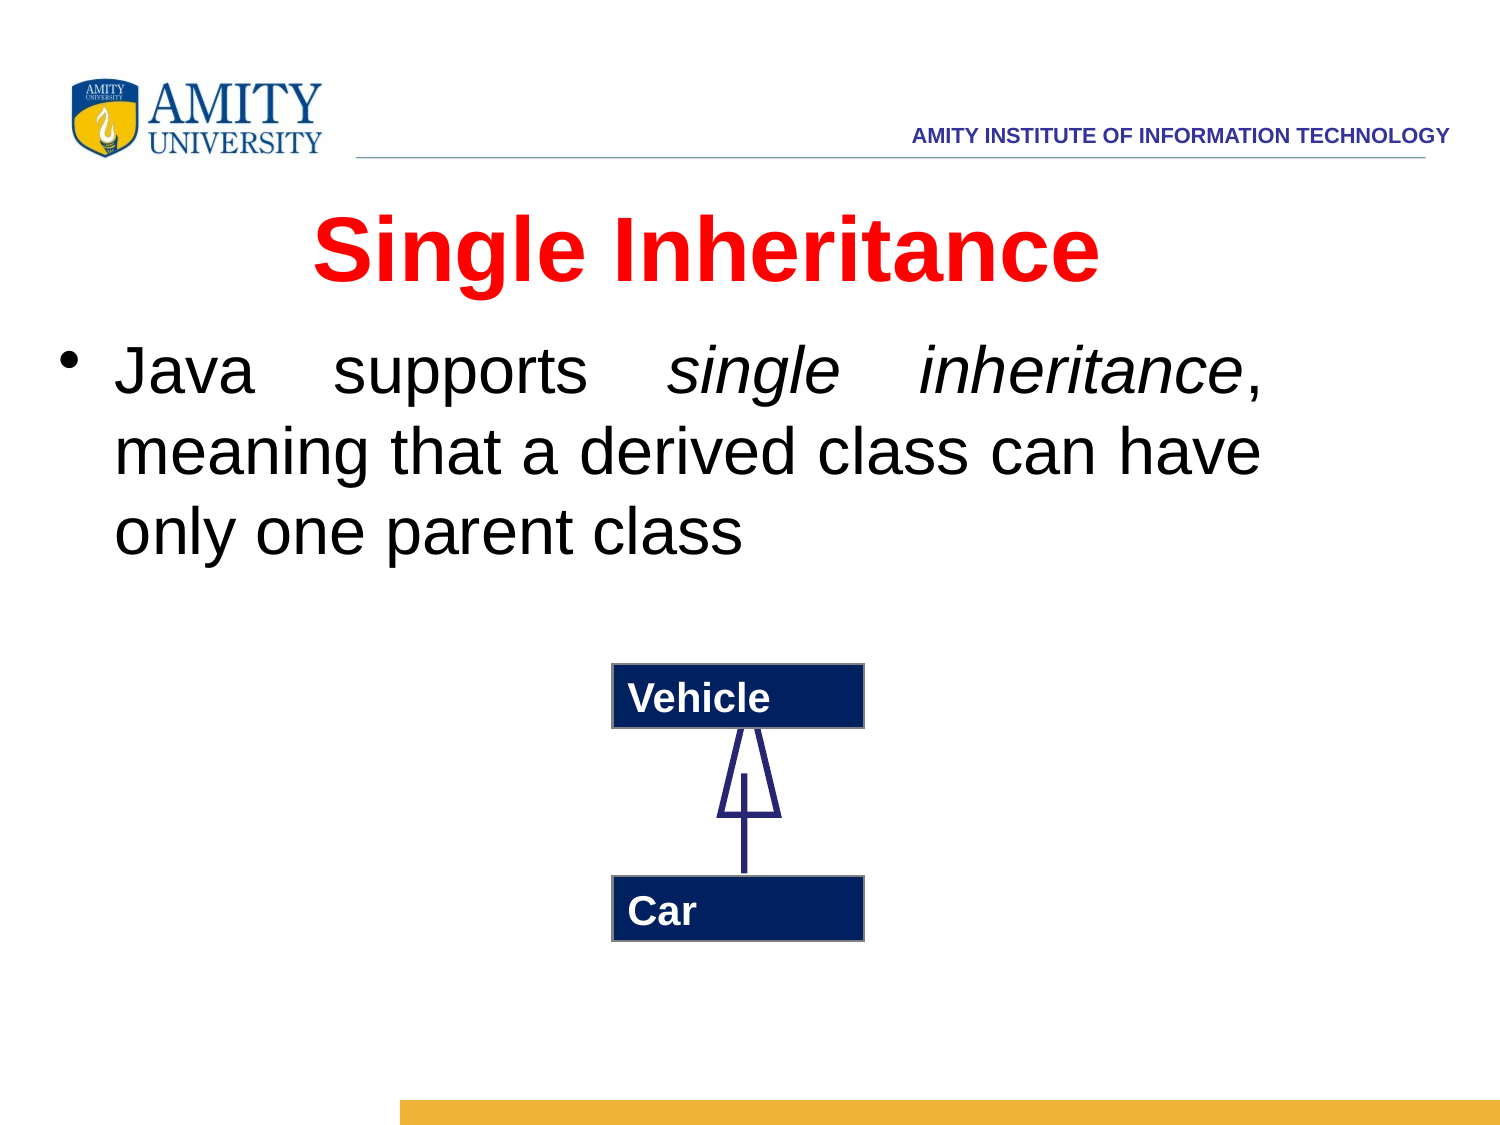

# Single Inheritance
Java supports single inheritance, meaning that a derived class can have only one parent class
Vehicle

Car
23